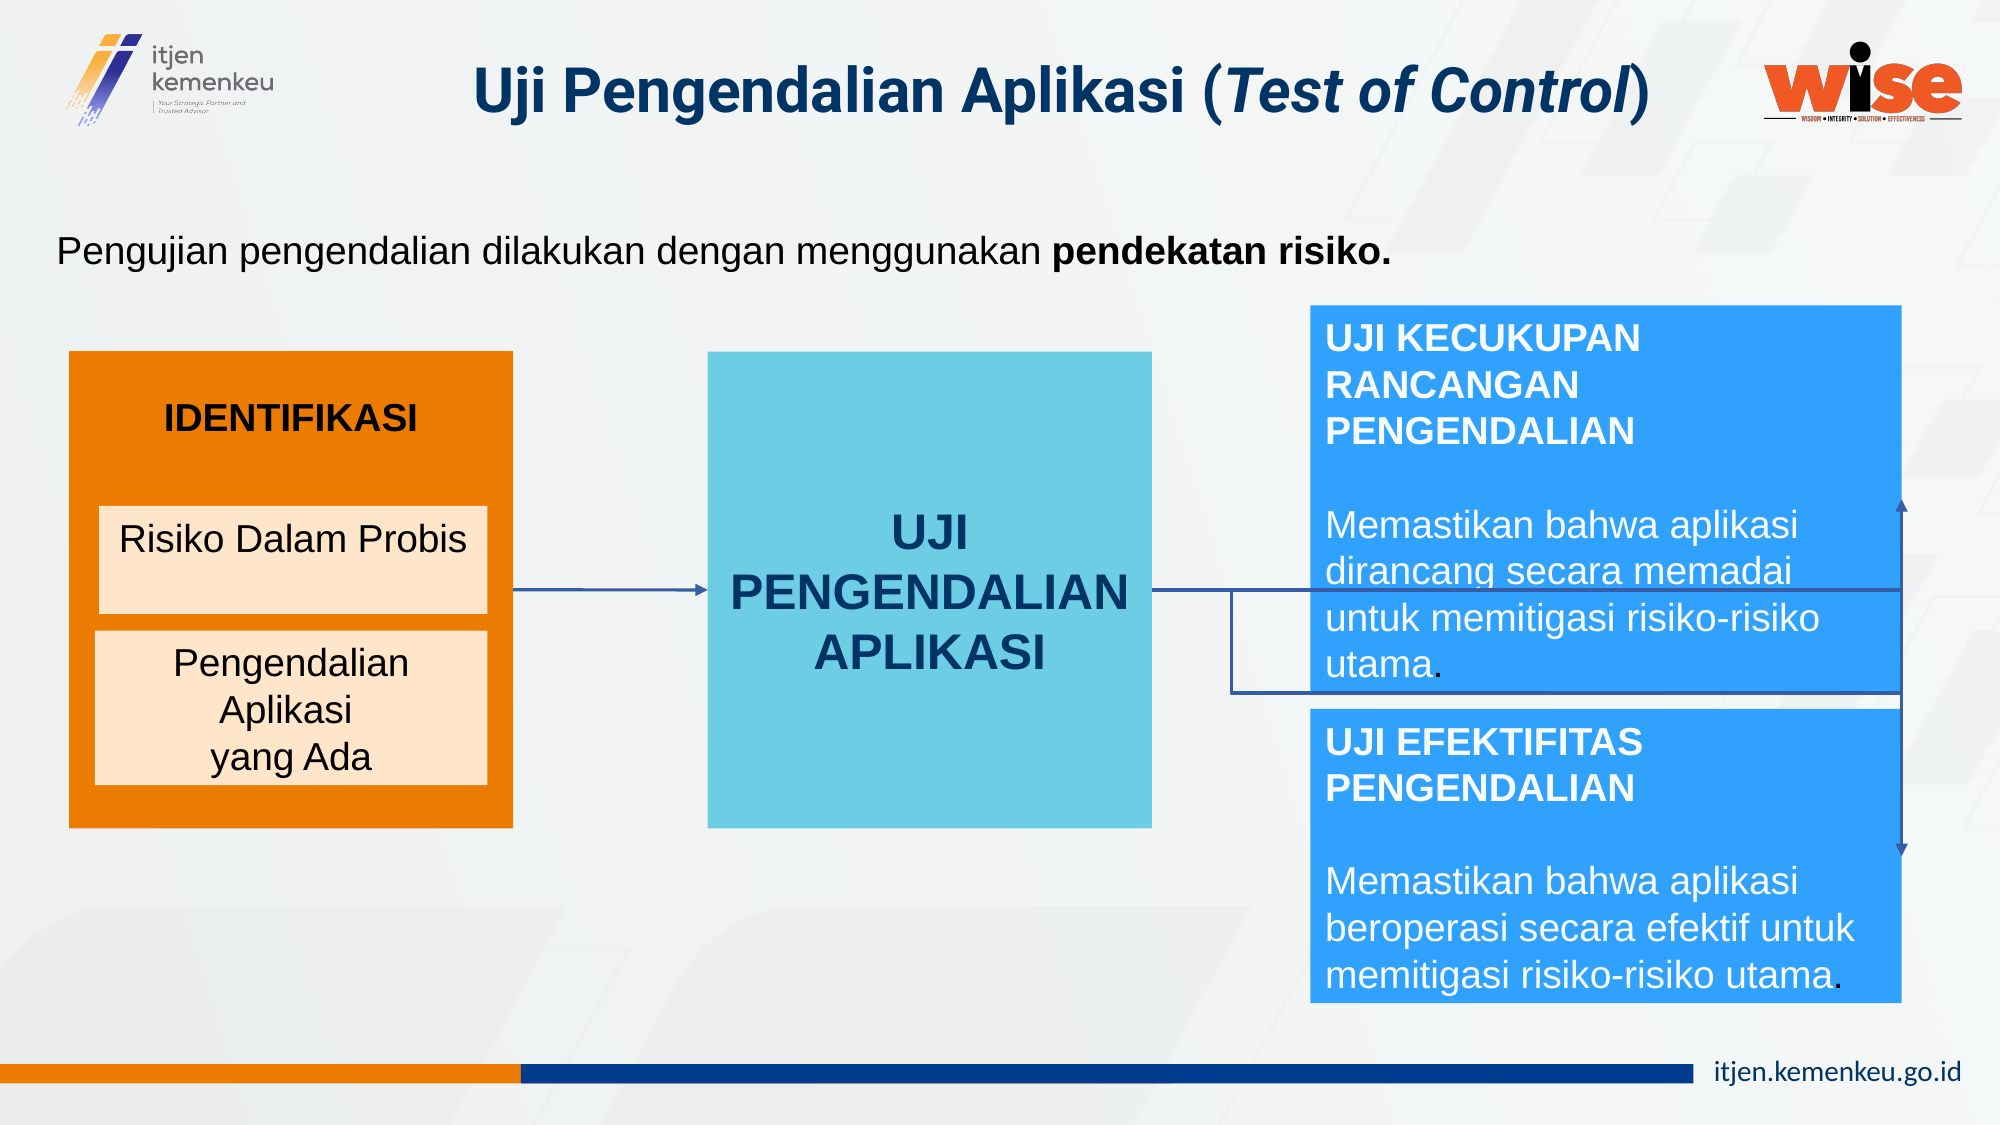

# Uji Pengendalian Aplikasi (Test of Control)
Pengujian pengendalian dilakukan dengan menggunakan pendekatan risiko.
UJI KECUKUPAN RANCANGAN PENGENDALIAN

Memastikan bahwa aplikasi dirancang secara memadai untuk memitigasi risiko-risiko utama.

UJI PENGENDALIAN APLIKASI
IDENTIFIKASI
Risiko Dalam Probis

Pengendalian Aplikasi
yang Ada
UJI EFEKTIFITAS PENGENDALIAN

Memastikan bahwa aplikasi beroperasi secara efektif untuk memitigasi risiko-risiko utama.